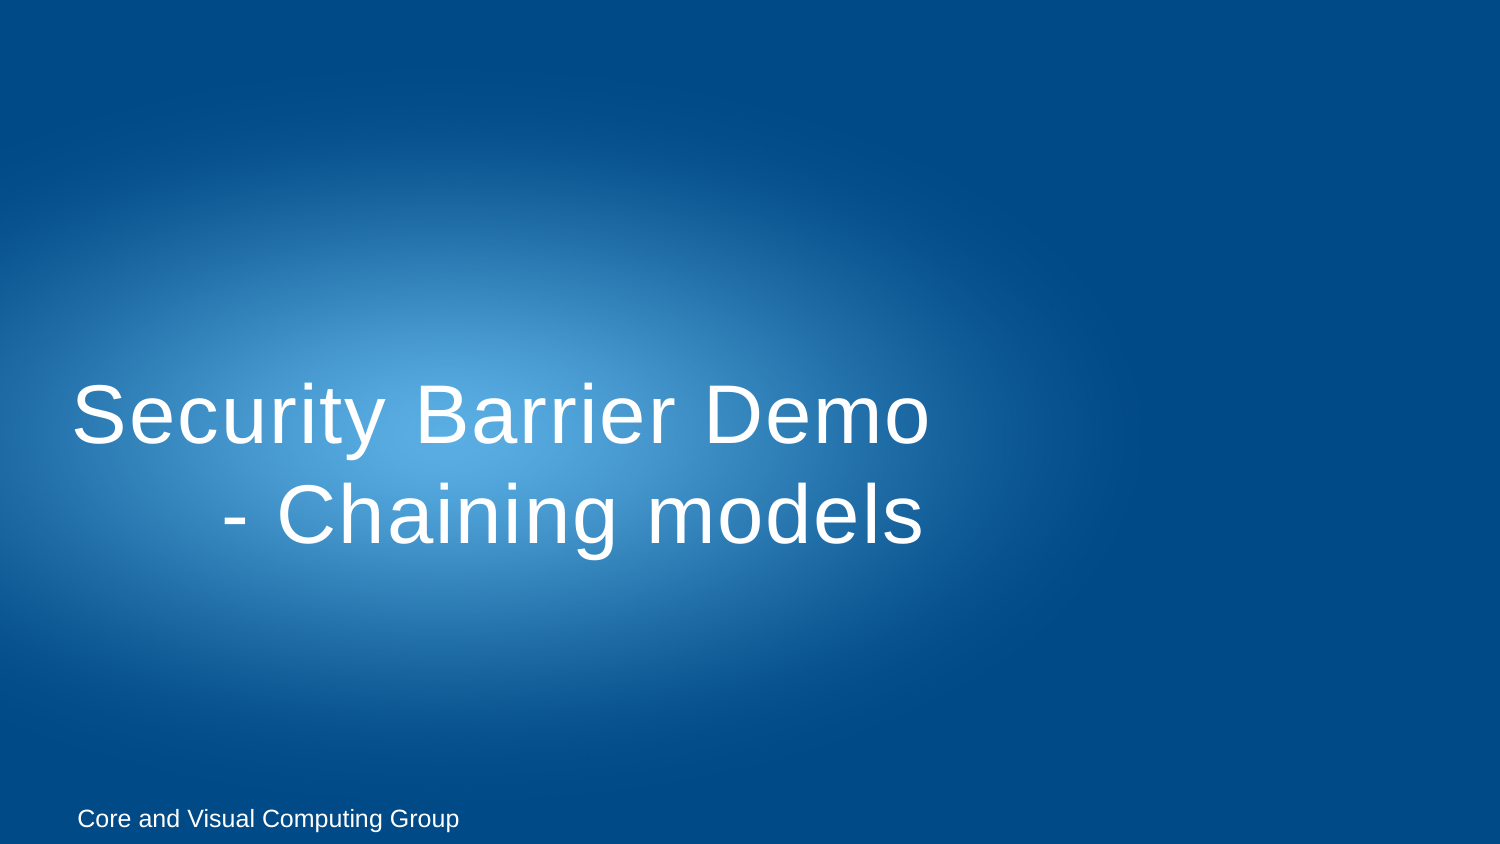

# Security Barrier Demo - Chaining models